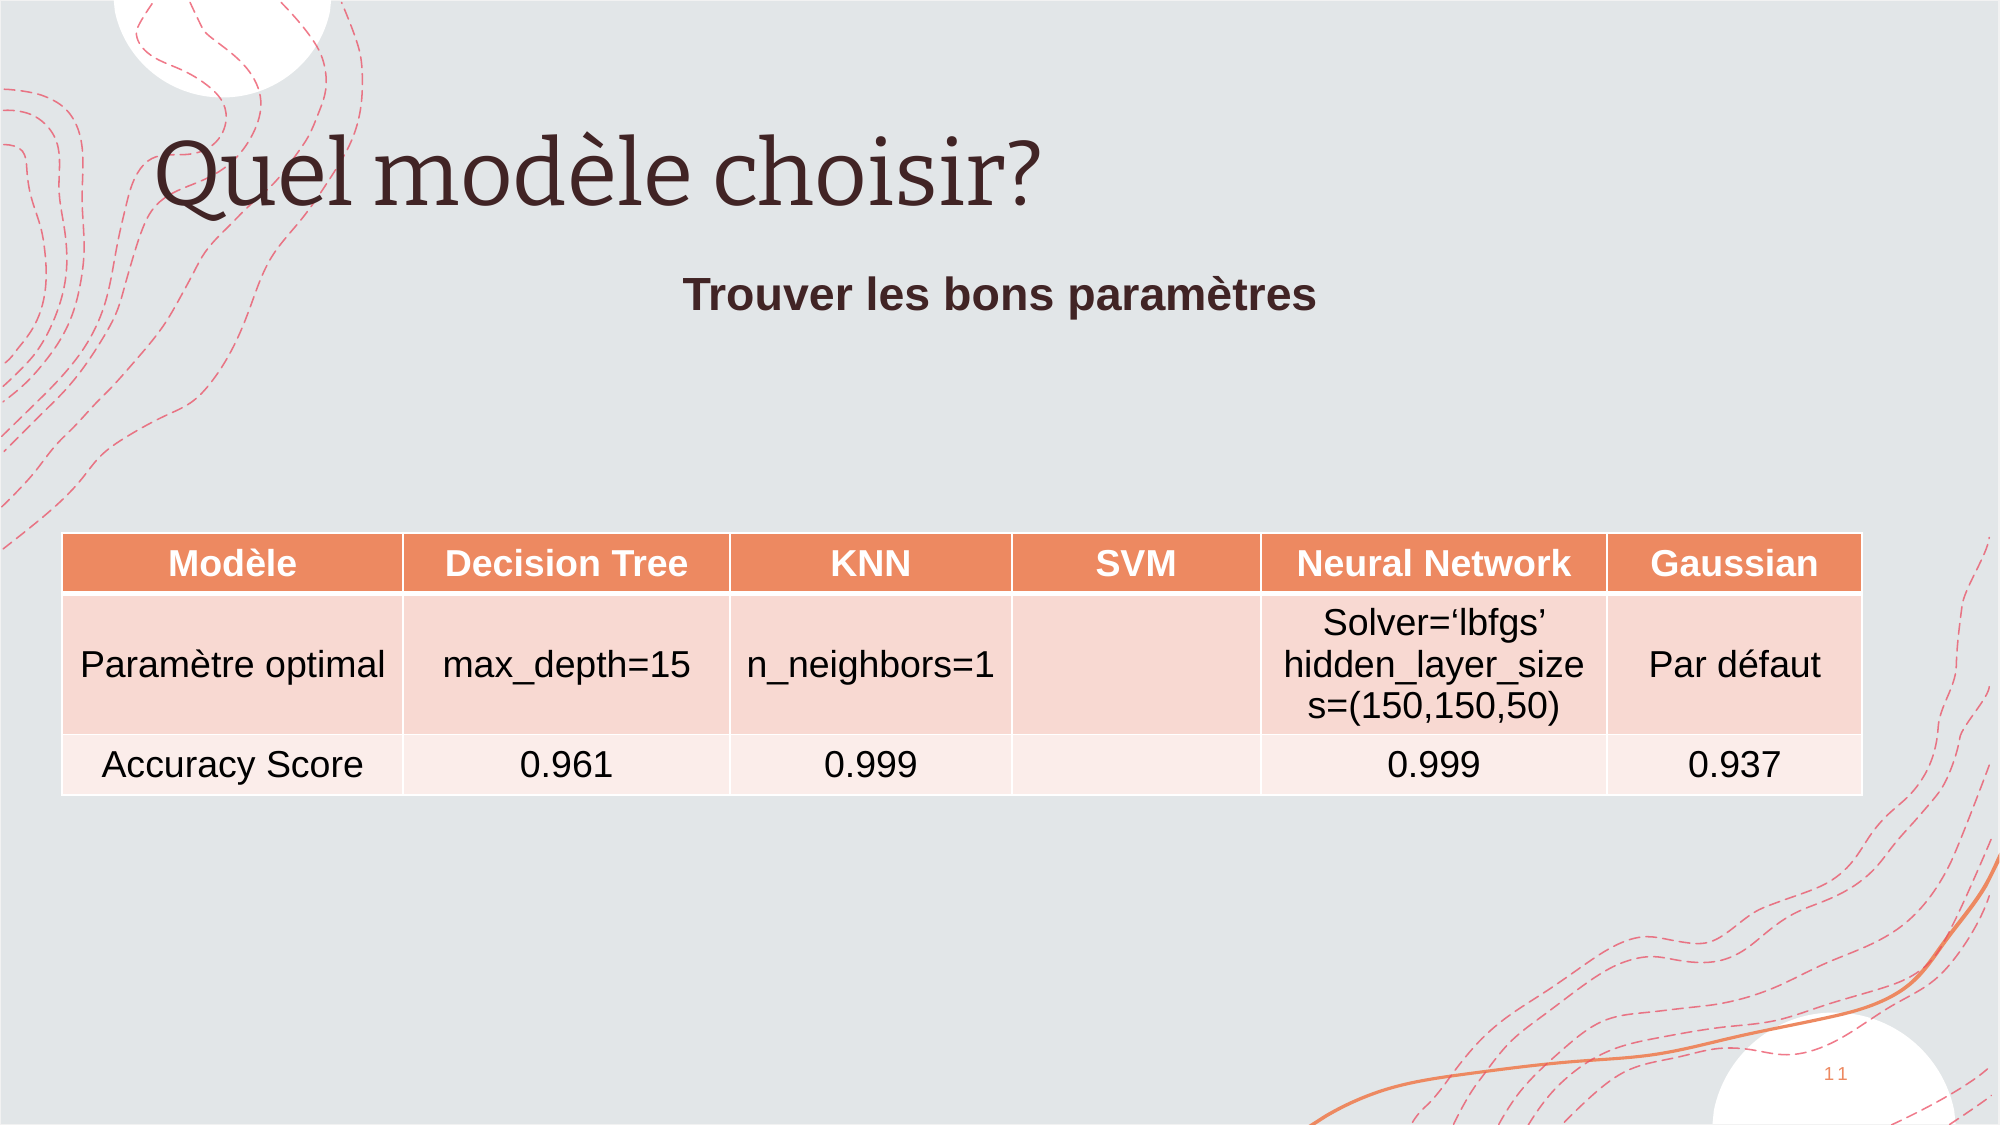

# Quel modèle choisir?
Trouver les bons paramètres
| Modèle | Decision Tree | KNN | SVM | Neural Network | Gaussian |
| --- | --- | --- | --- | --- | --- |
| Paramètre optimal | max\_depth=15 | n\_neighbors=1 |  | Solver=‘lbfgs’ hidden\_layer\_sizes=(150,150,50) | Par défaut |
| Accuracy Score | 0.961 | 0.999 |  | 0.999 | 0.937 |
11